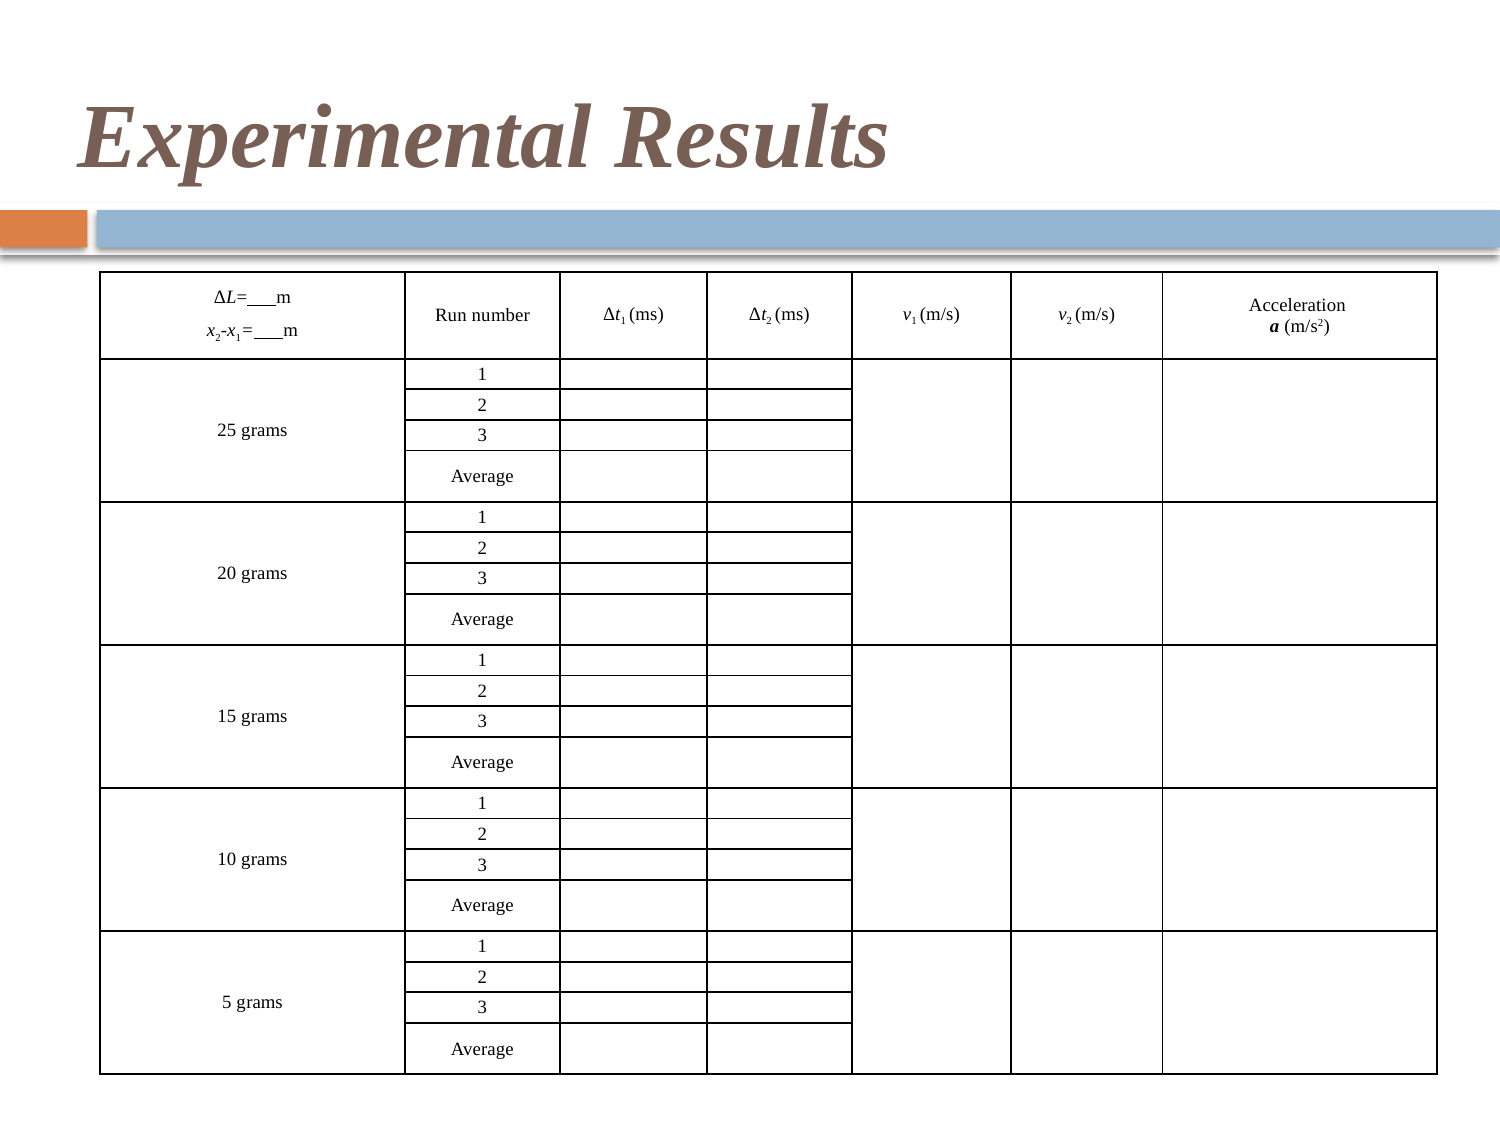

# Experimental Results
| ΔL= m x2-x1= m | Run number | Δt1 (ms) | Δt2 (ms) | v1 (m/s) | v2 (m/s) | Acceleration a (m/s2) |
| --- | --- | --- | --- | --- | --- | --- |
| 25 grams | 1 |  |  |  |  |  |
|  | 2 |  |  |  |  |  |
|  | 3 |  |  |  |  |  |
|  | Average |  |  |  |  |  |
| 20 grams | 1 |  |  |  |  |  |
|  | 2 |  |  |  |  |  |
|  | 3 |  |  |  |  |  |
|  | Average |  |  |  |  |  |
| 15 grams | 1 |  |  |  |  |  |
|  | 2 |  |  |  |  |  |
|  | 3 |  |  |  |  |  |
|  | Average |  |  |  |  |  |
| 10 grams | 1 |  |  |  |  |  |
|  | 2 |  |  |  |  |  |
|  | 3 |  |  |  |  |  |
|  | Average |  |  |  |  |  |
| 5 grams | 1 |  |  |  |  |  |
|  | 2 |  |  |  |  |  |
|  | 3 |  |  |  |  |  |
|  | Average |  |  |  |  |  |